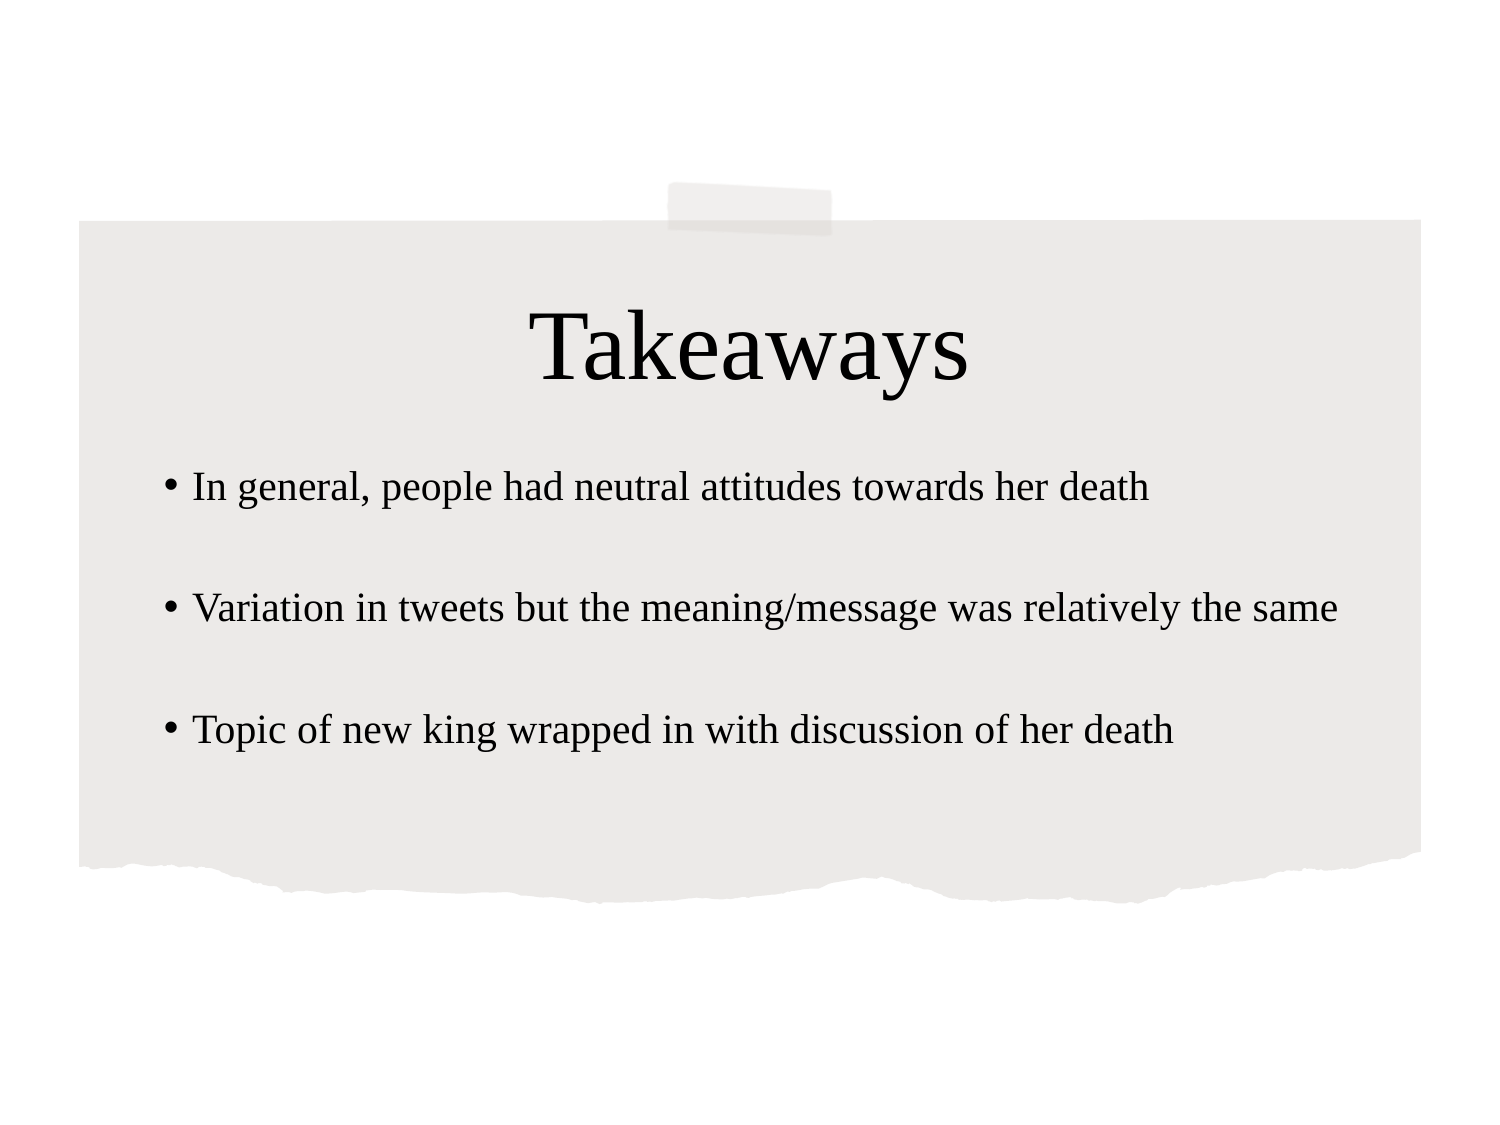

# Takeaways
In general, people had neutral attitudes towards her death

Variation in tweets but the meaning/message was relatively the same

Topic of new king wrapped in with discussion of her death